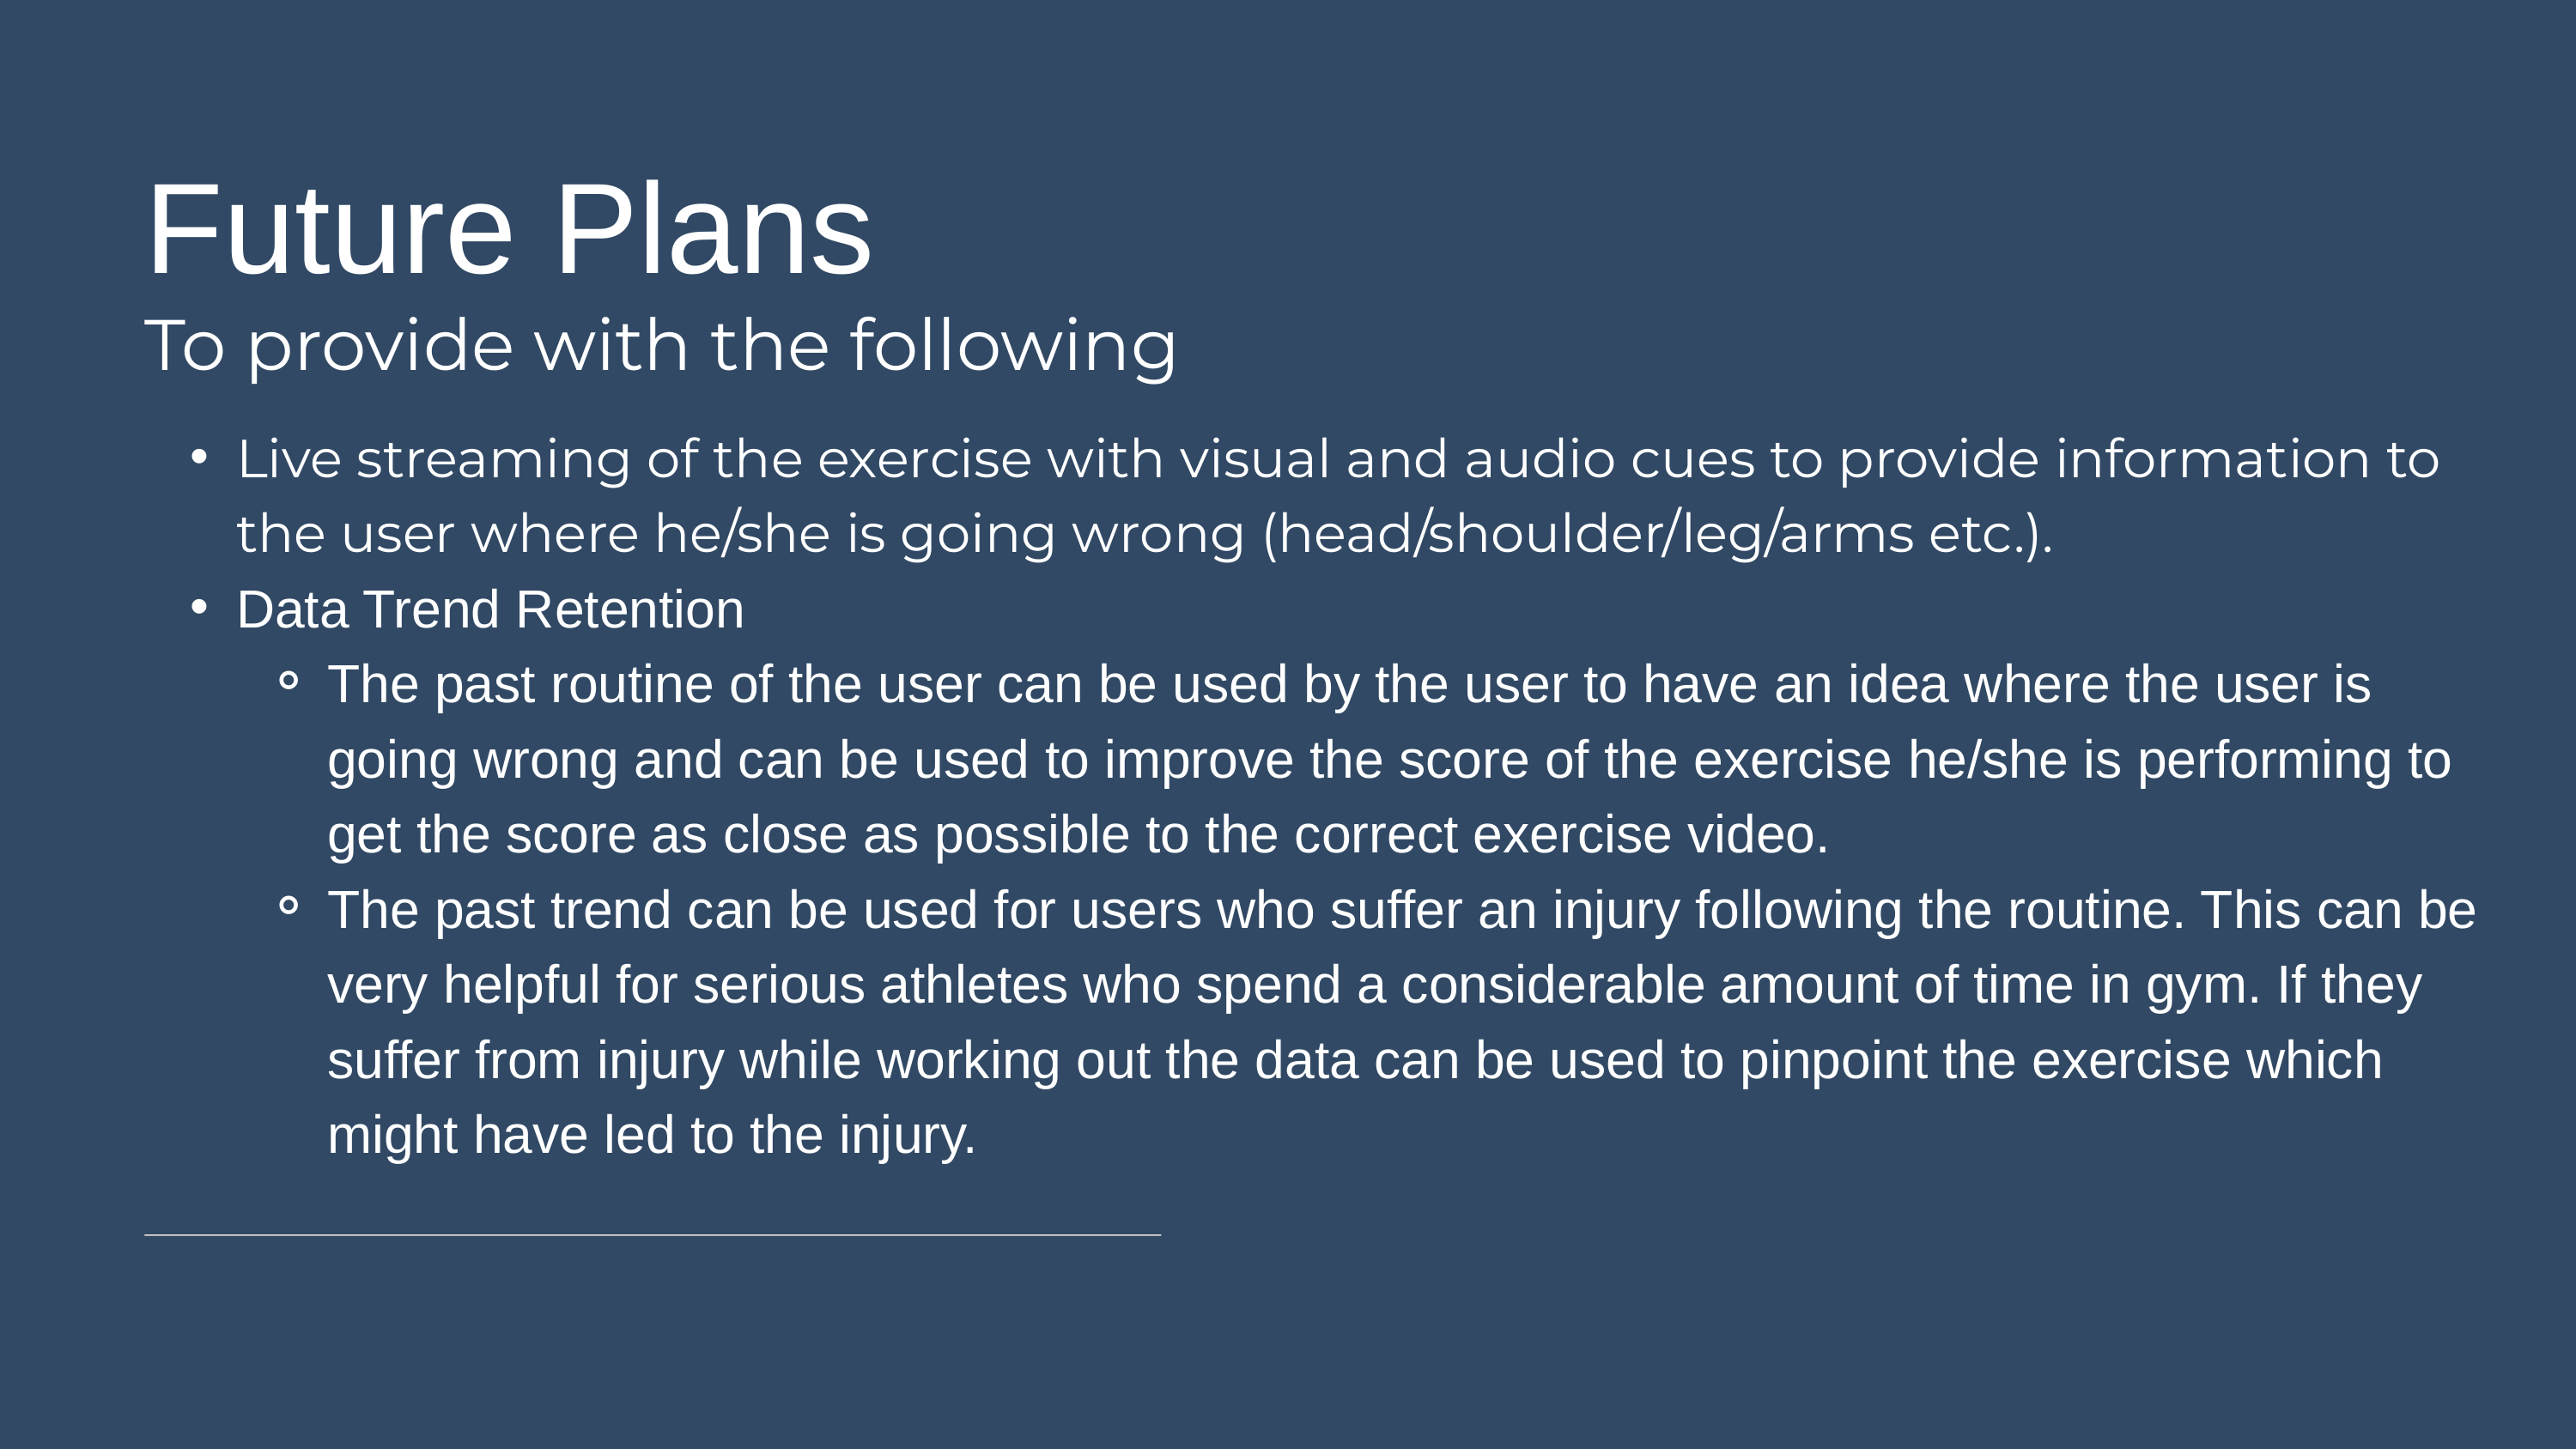

Future Plans
To provide with the following
Live streaming of the exercise with visual and audio cues to provide information to the user where he/she is going wrong (head/shoulder/leg/arms etc.).
Data Trend Retention
The past routine of the user can be used by the user to have an idea where the user is going wrong and can be used to improve the score of the exercise he/she is performing to get the score as close as possible to the correct exercise video.
The past trend can be used for users who suffer an injury following the routine. This can be very helpful for serious athletes who spend a considerable amount of time in gym. If they suffer from injury while working out the data can be used to pinpoint the exercise which might have led to the injury.